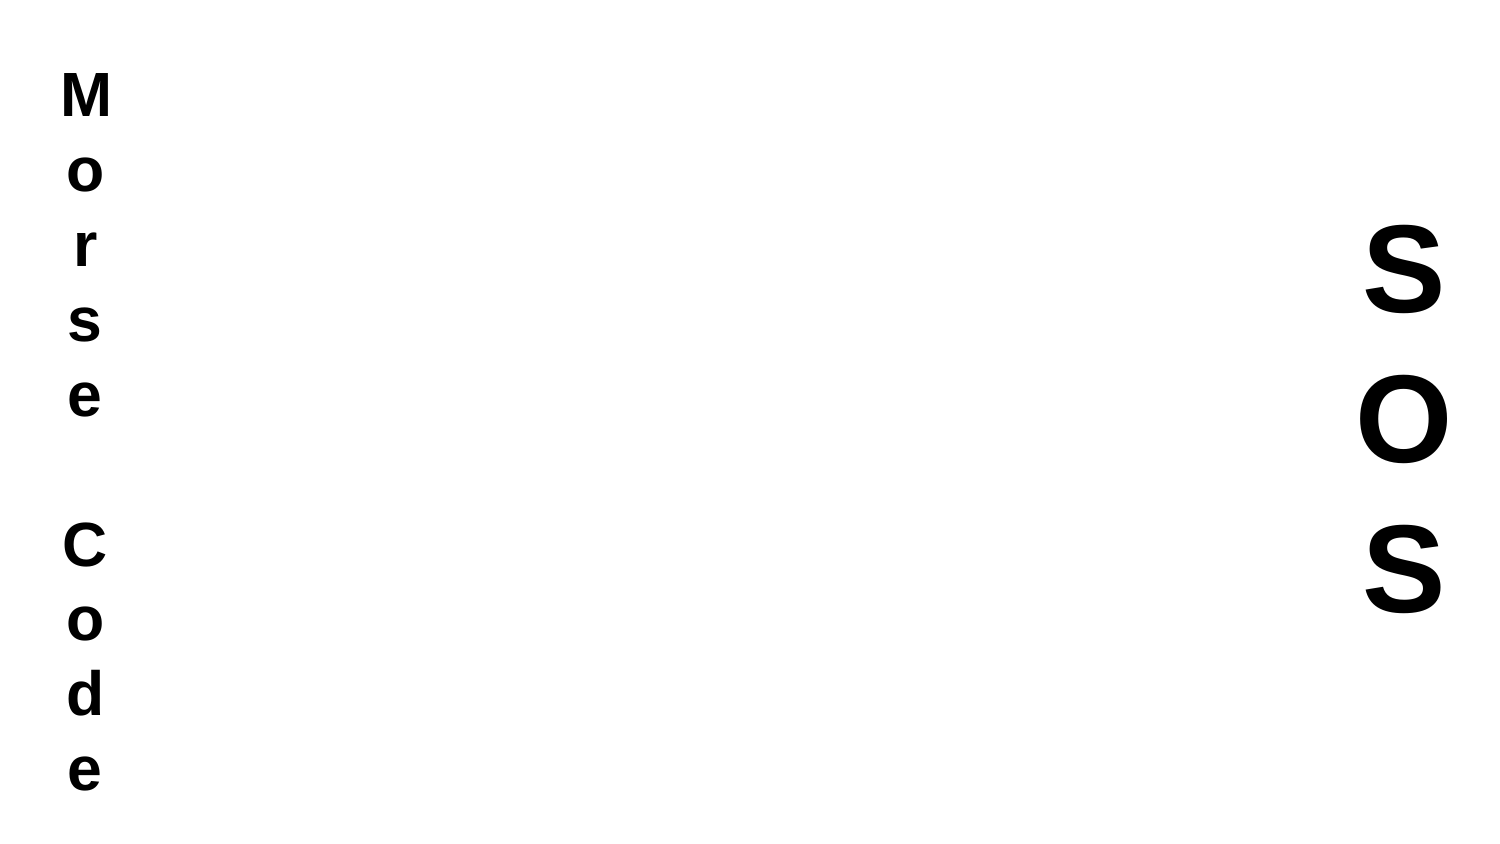

M
o
r
s
e

C
o
d
e

S
O
S